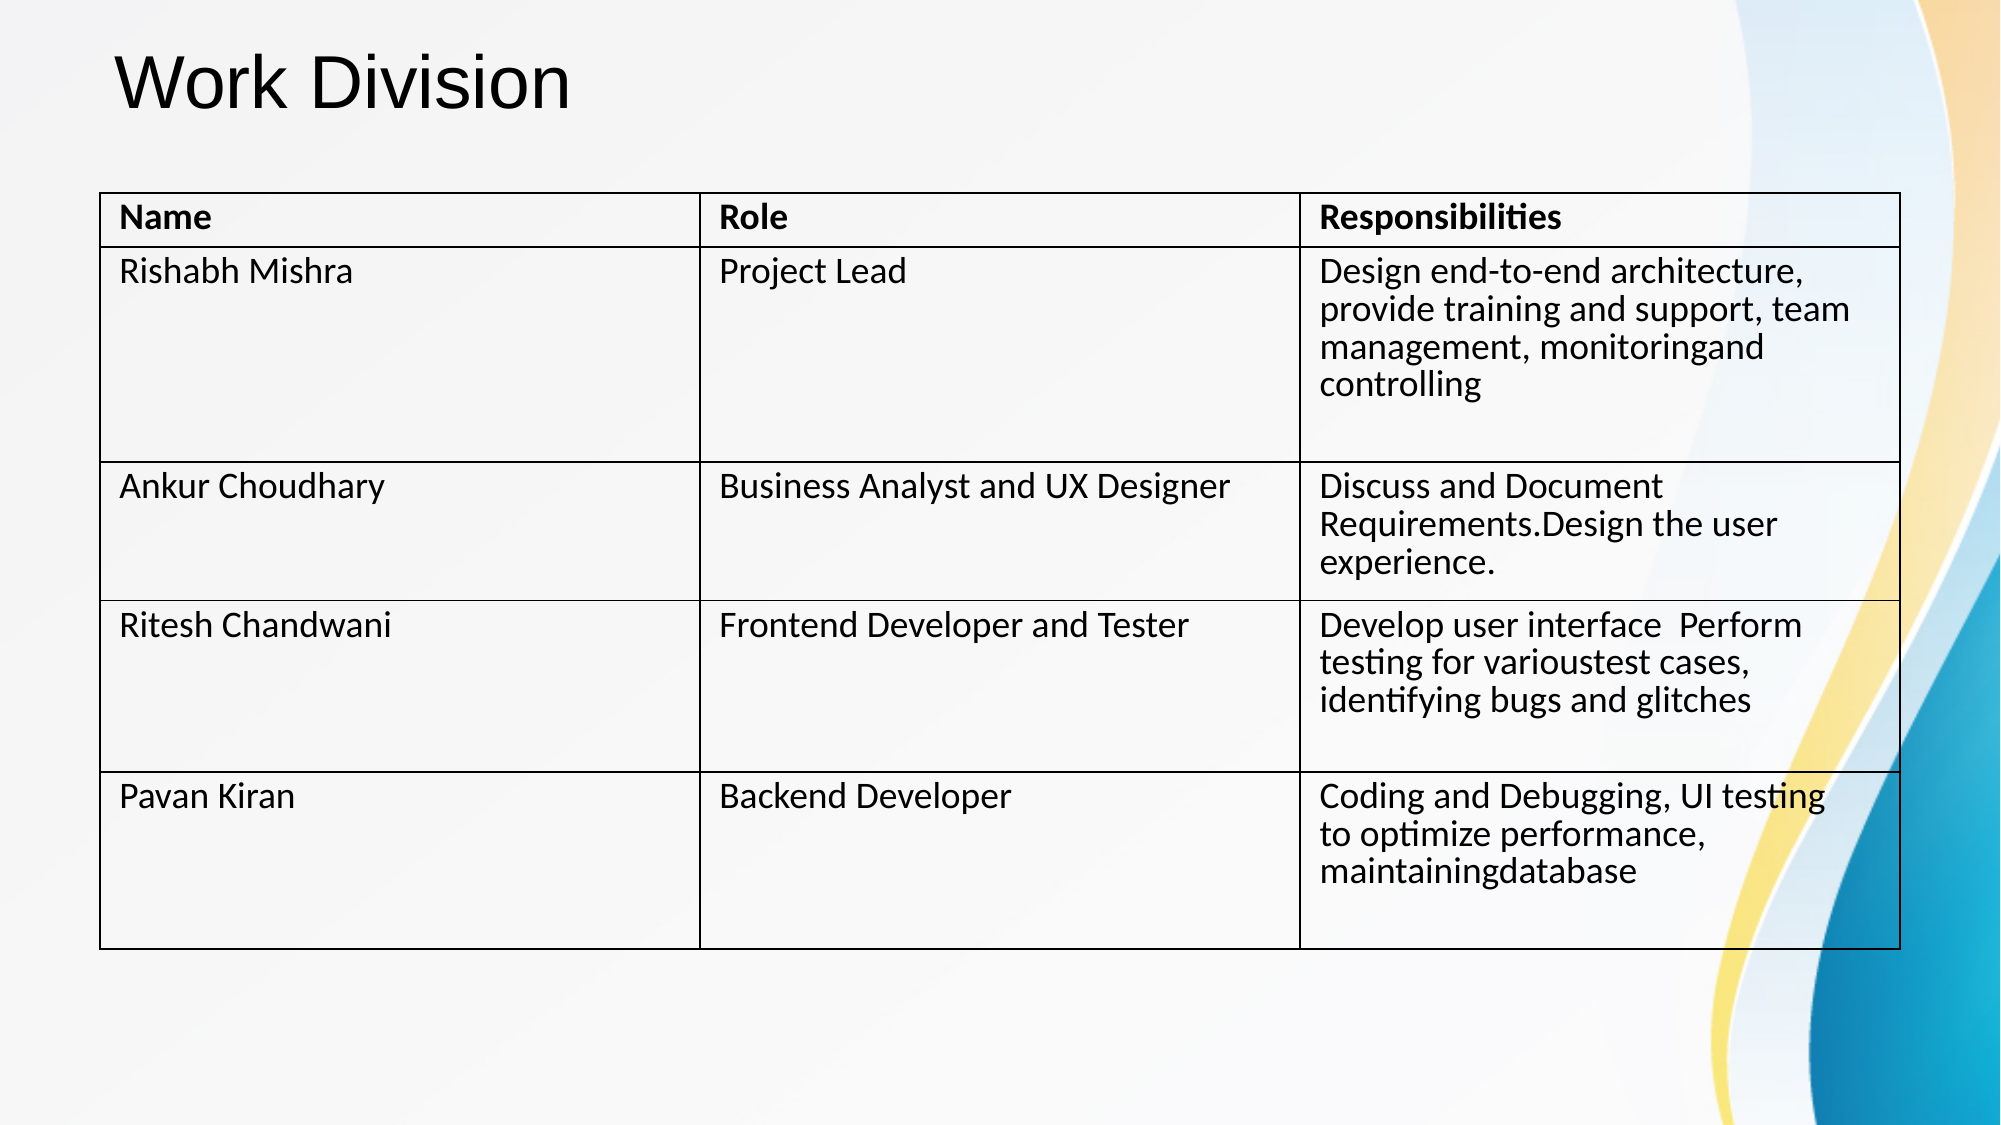

# Work Division
| Name | Role | Responsibilities |
| --- | --- | --- |
| Rishabh Mishra | Project Lead | Design end-to-end architecture, provide training and support, team management, monitoringand controlling |
| Ankur Choudhary | Business Analyst and UX Designer | Discuss and Document Requirements.Design the user experience. |
| Ritesh Chandwani | Frontend Developer and Tester | Develop user interface Perform testing for varioustest cases, identifying bugs and glitches |
| Pavan Kiran | Backend Developer | Coding and Debugging, UI testing to optimize performance, maintainingdatabase |